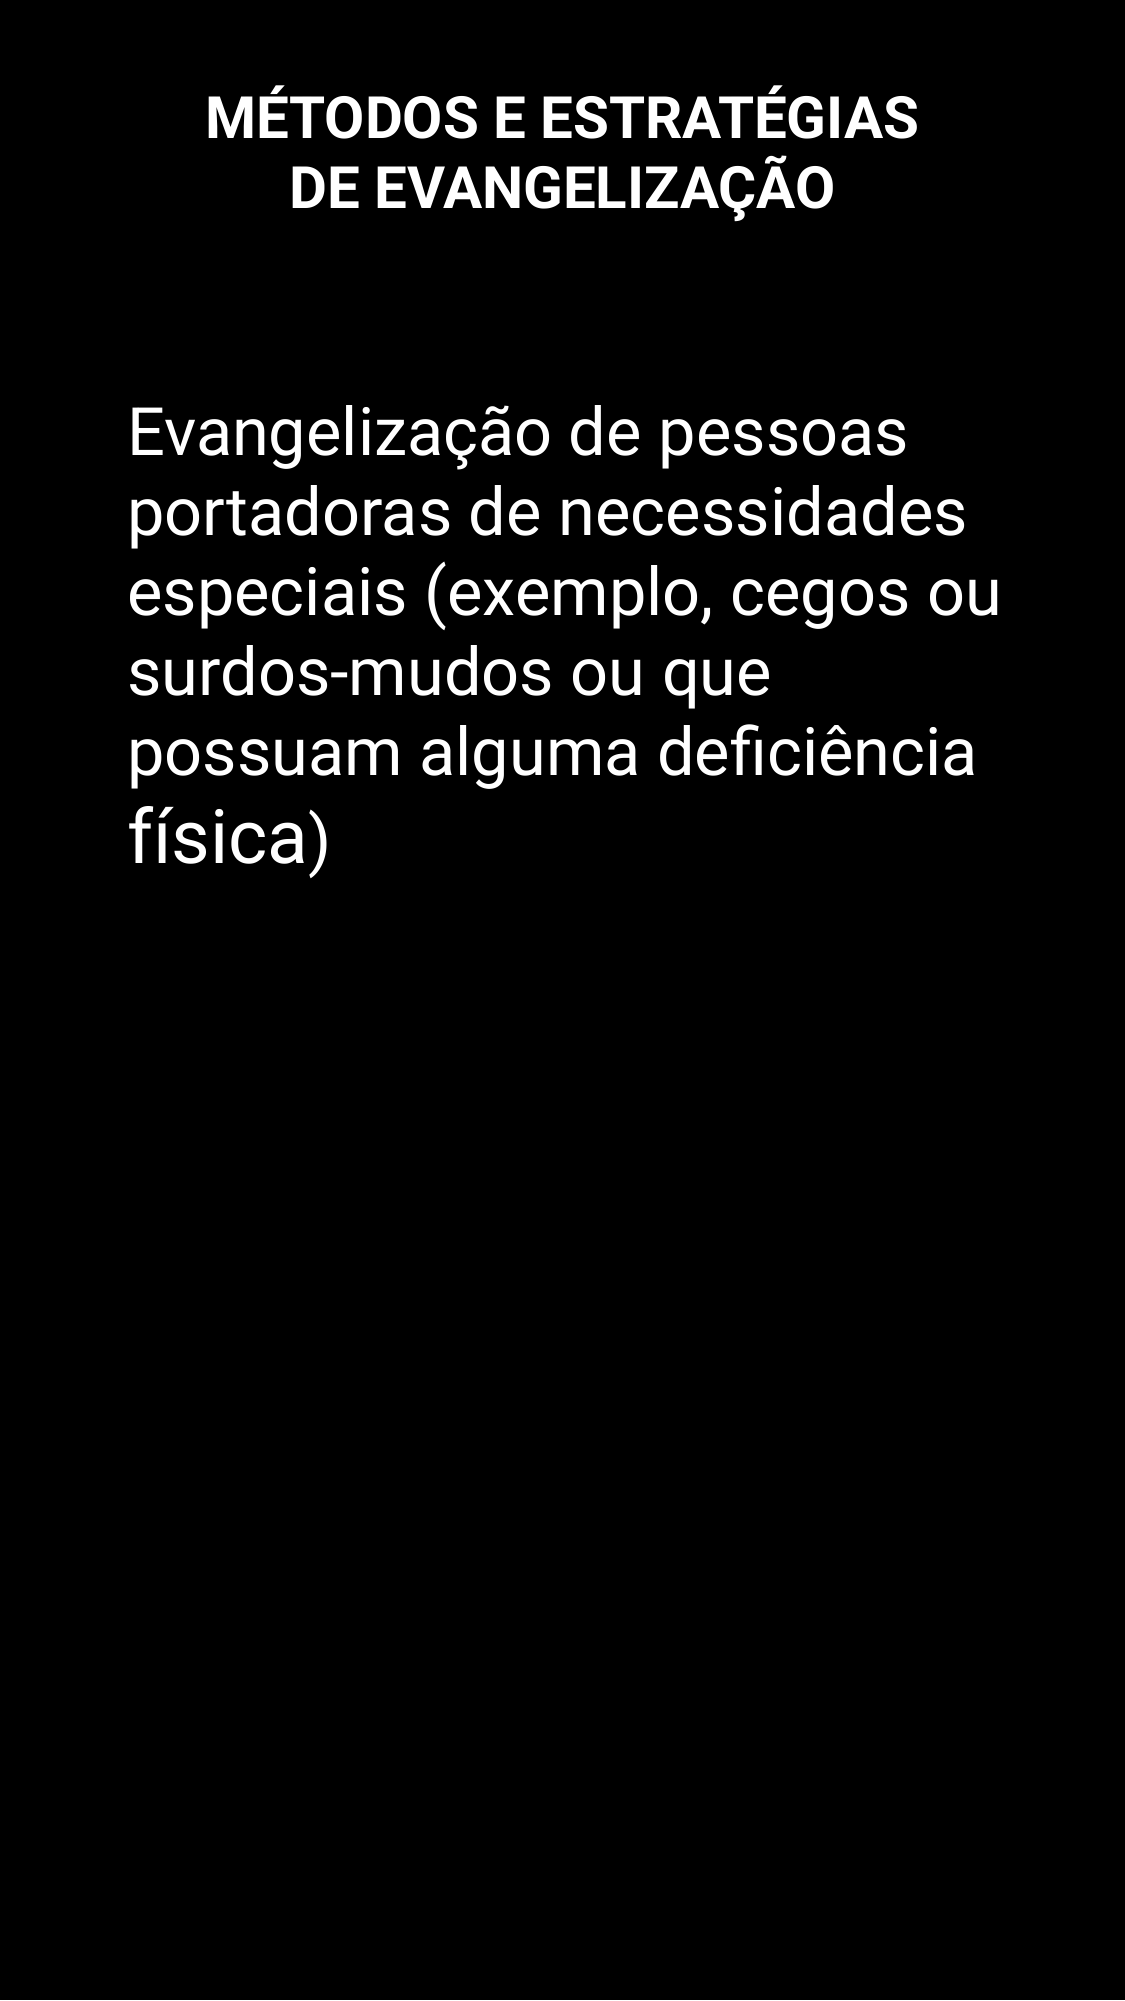

MÉTODOS E ESTRATÉGIAS DE EVANGELIZAÇÃO
Evangelização de pessoas portadoras de necessidades especiais (exemplo, cegos ou surdos-mudos ou que possuam alguma deficiência física)